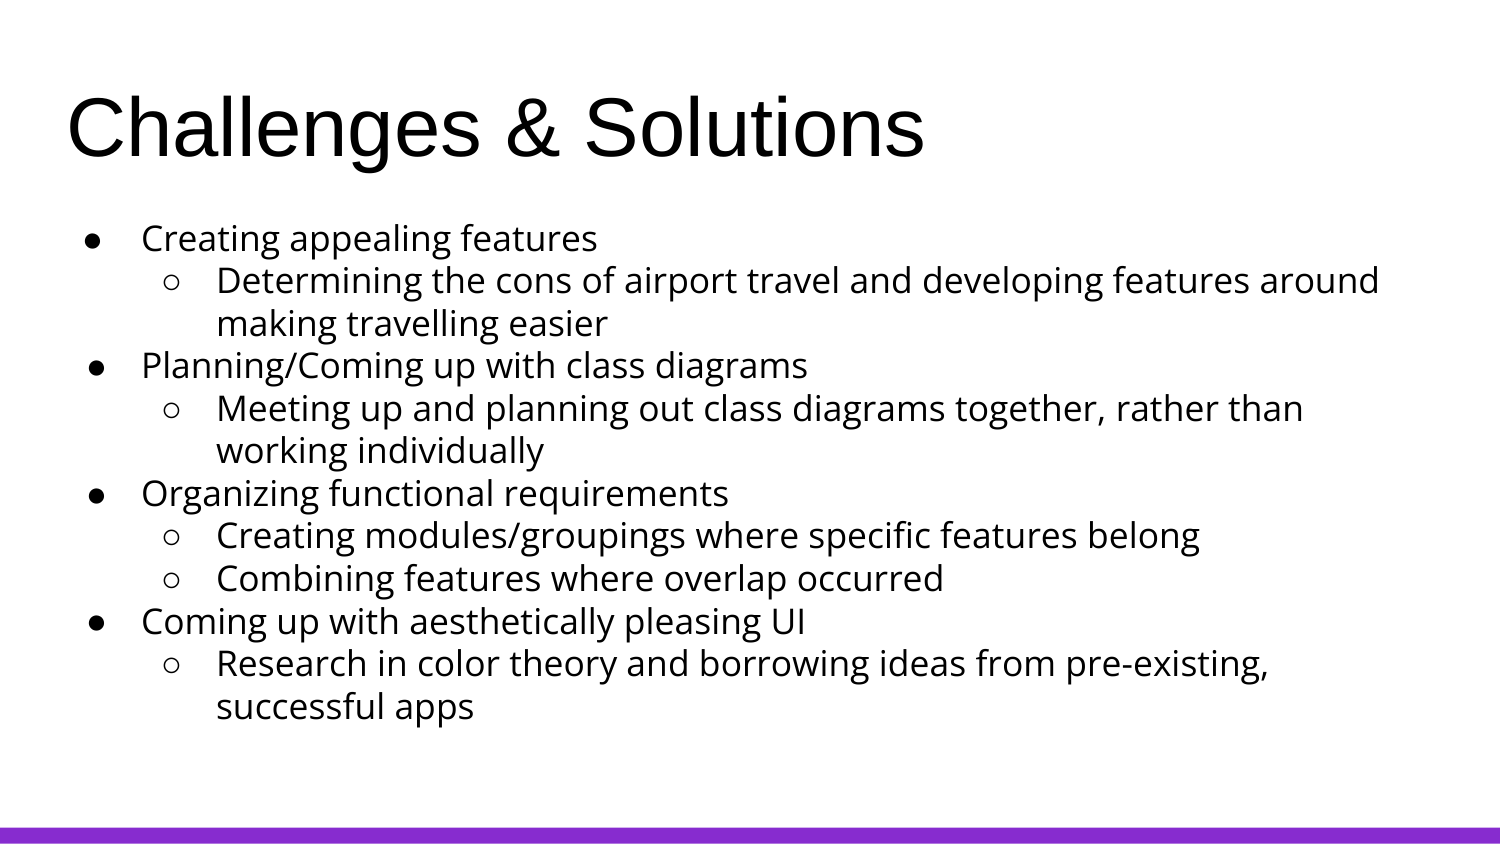

# Challenges & Solutions
Creating appealing features
Determining the cons of airport travel and developing features around making travelling easier
Planning/Coming up with class diagrams
Meeting up and planning out class diagrams together, rather than working individually
Organizing functional requirements
Creating modules/groupings where specific features belong
Combining features where overlap occurred
Coming up with aesthetically pleasing UI
Research in color theory and borrowing ideas from pre-existing, successful apps